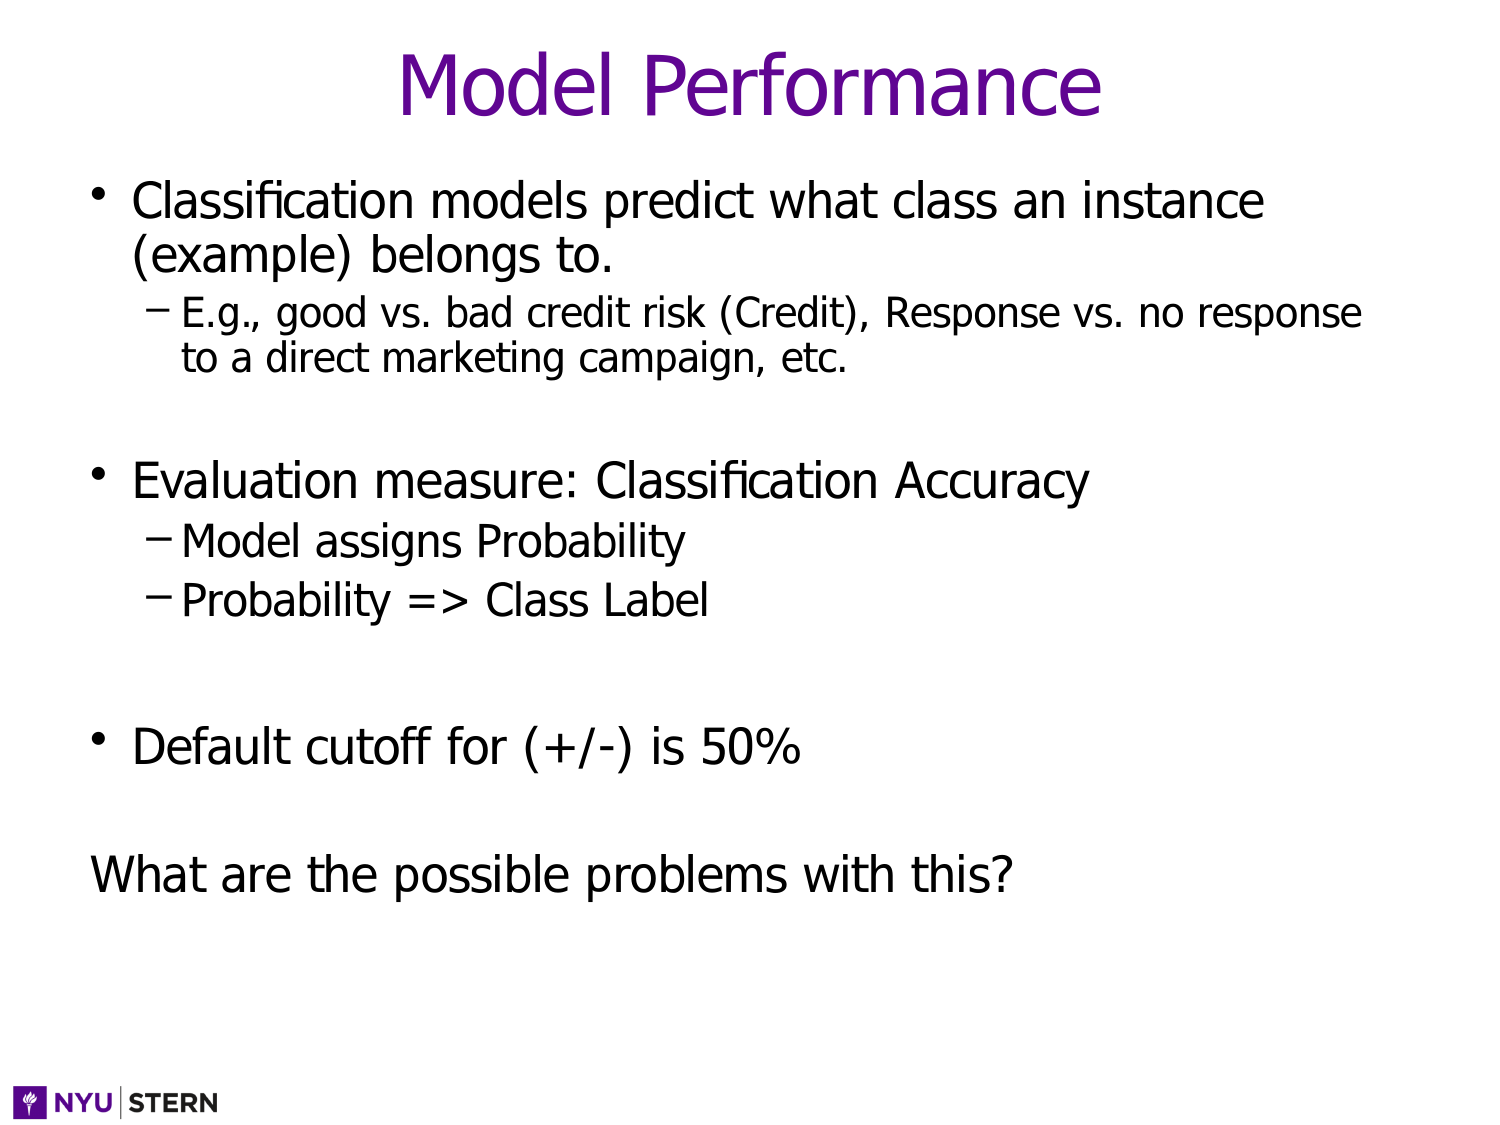

# Model Performance
Classification models predict what class an instance (example) belongs to.
E.g., good vs. bad credit risk (Credit), Response vs. no response to a direct marketing campaign, etc.

Evaluation measure: Classification Accuracy
Model assigns Probability
Probability => Class Label

Default cutoff for (+/-) is 50%

What are the possible problems with this?